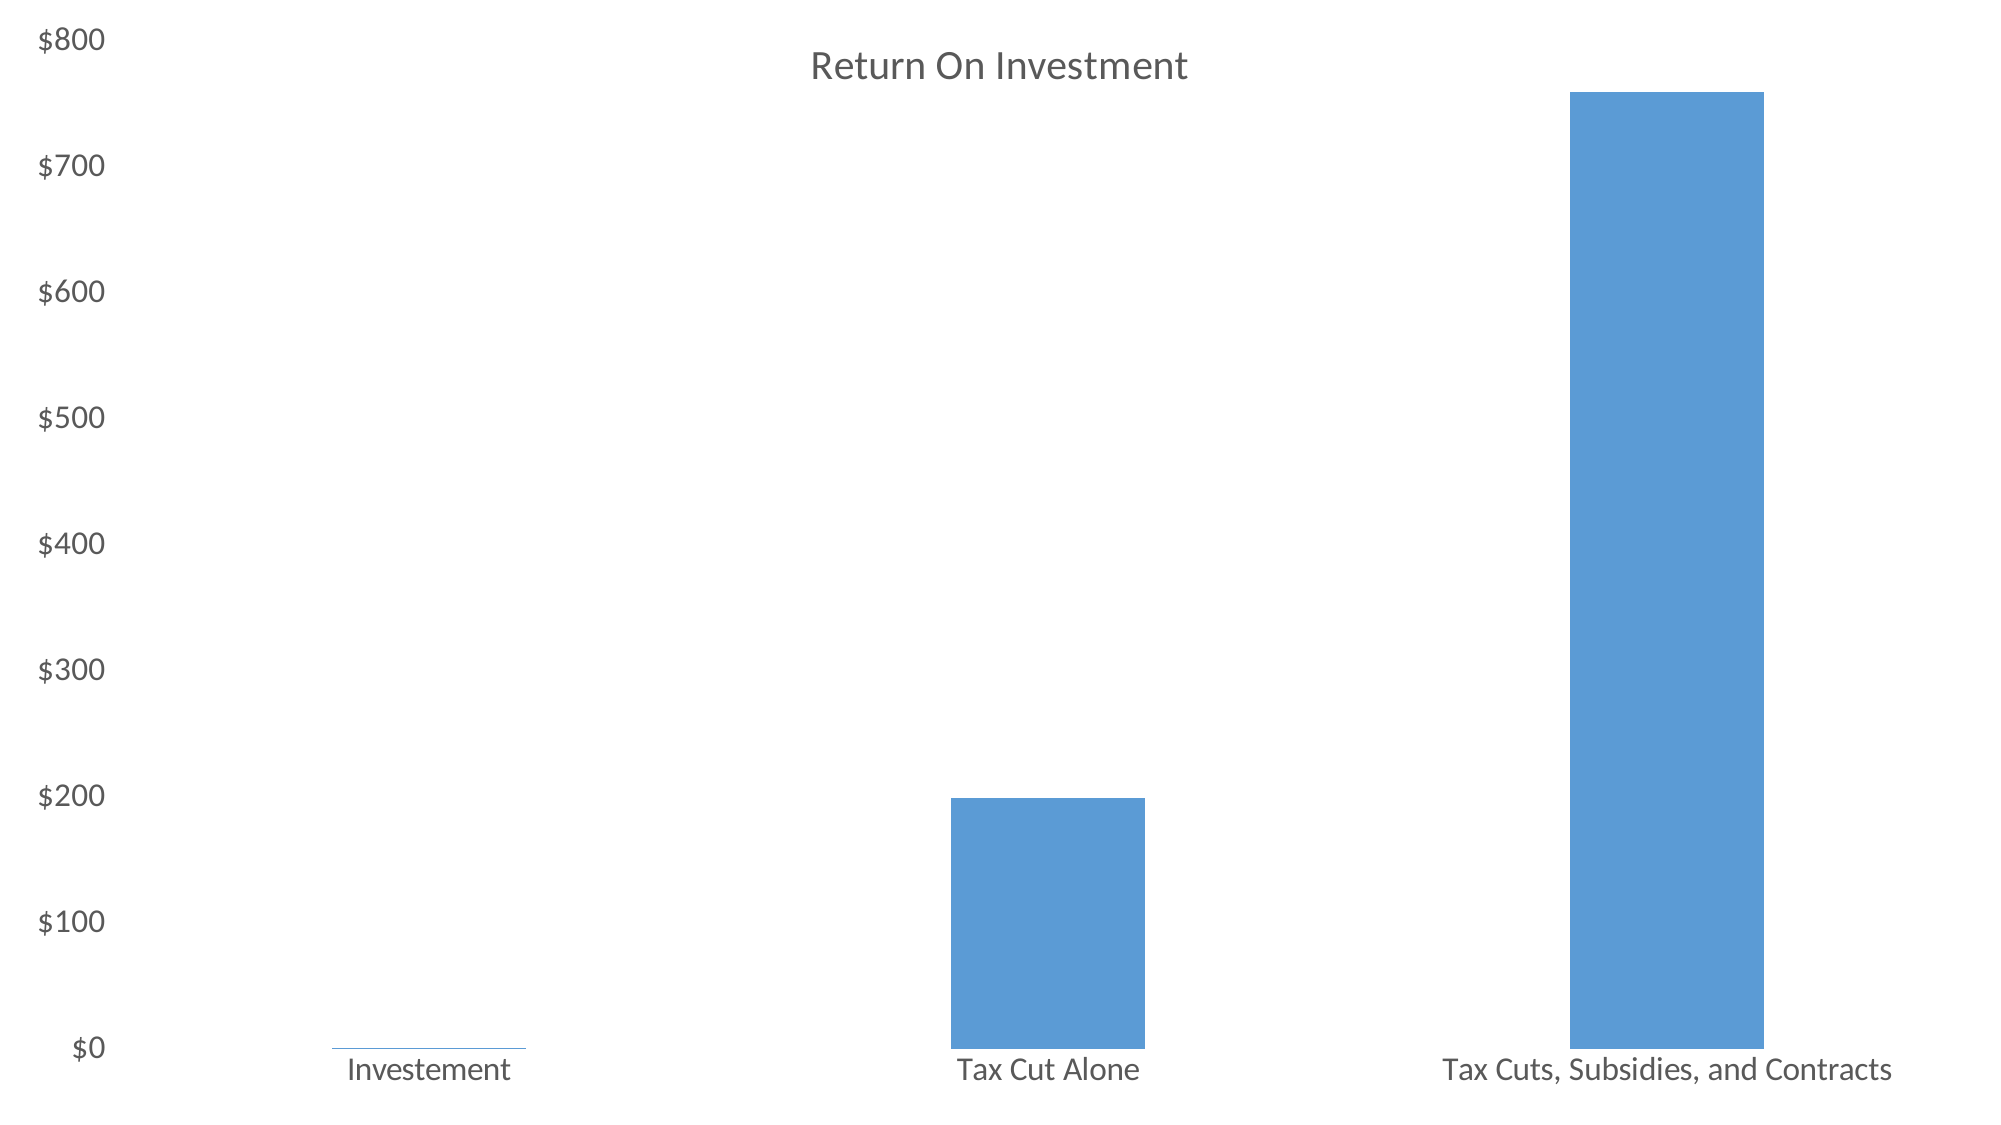

### Chart: Return On Investment

| Category |  |
|---|---|
| Investement | 1.0 |
| Tax Cut Alone | 200.0 |
| Tax Cuts, Subsidies, and Contracts | 760.0 |